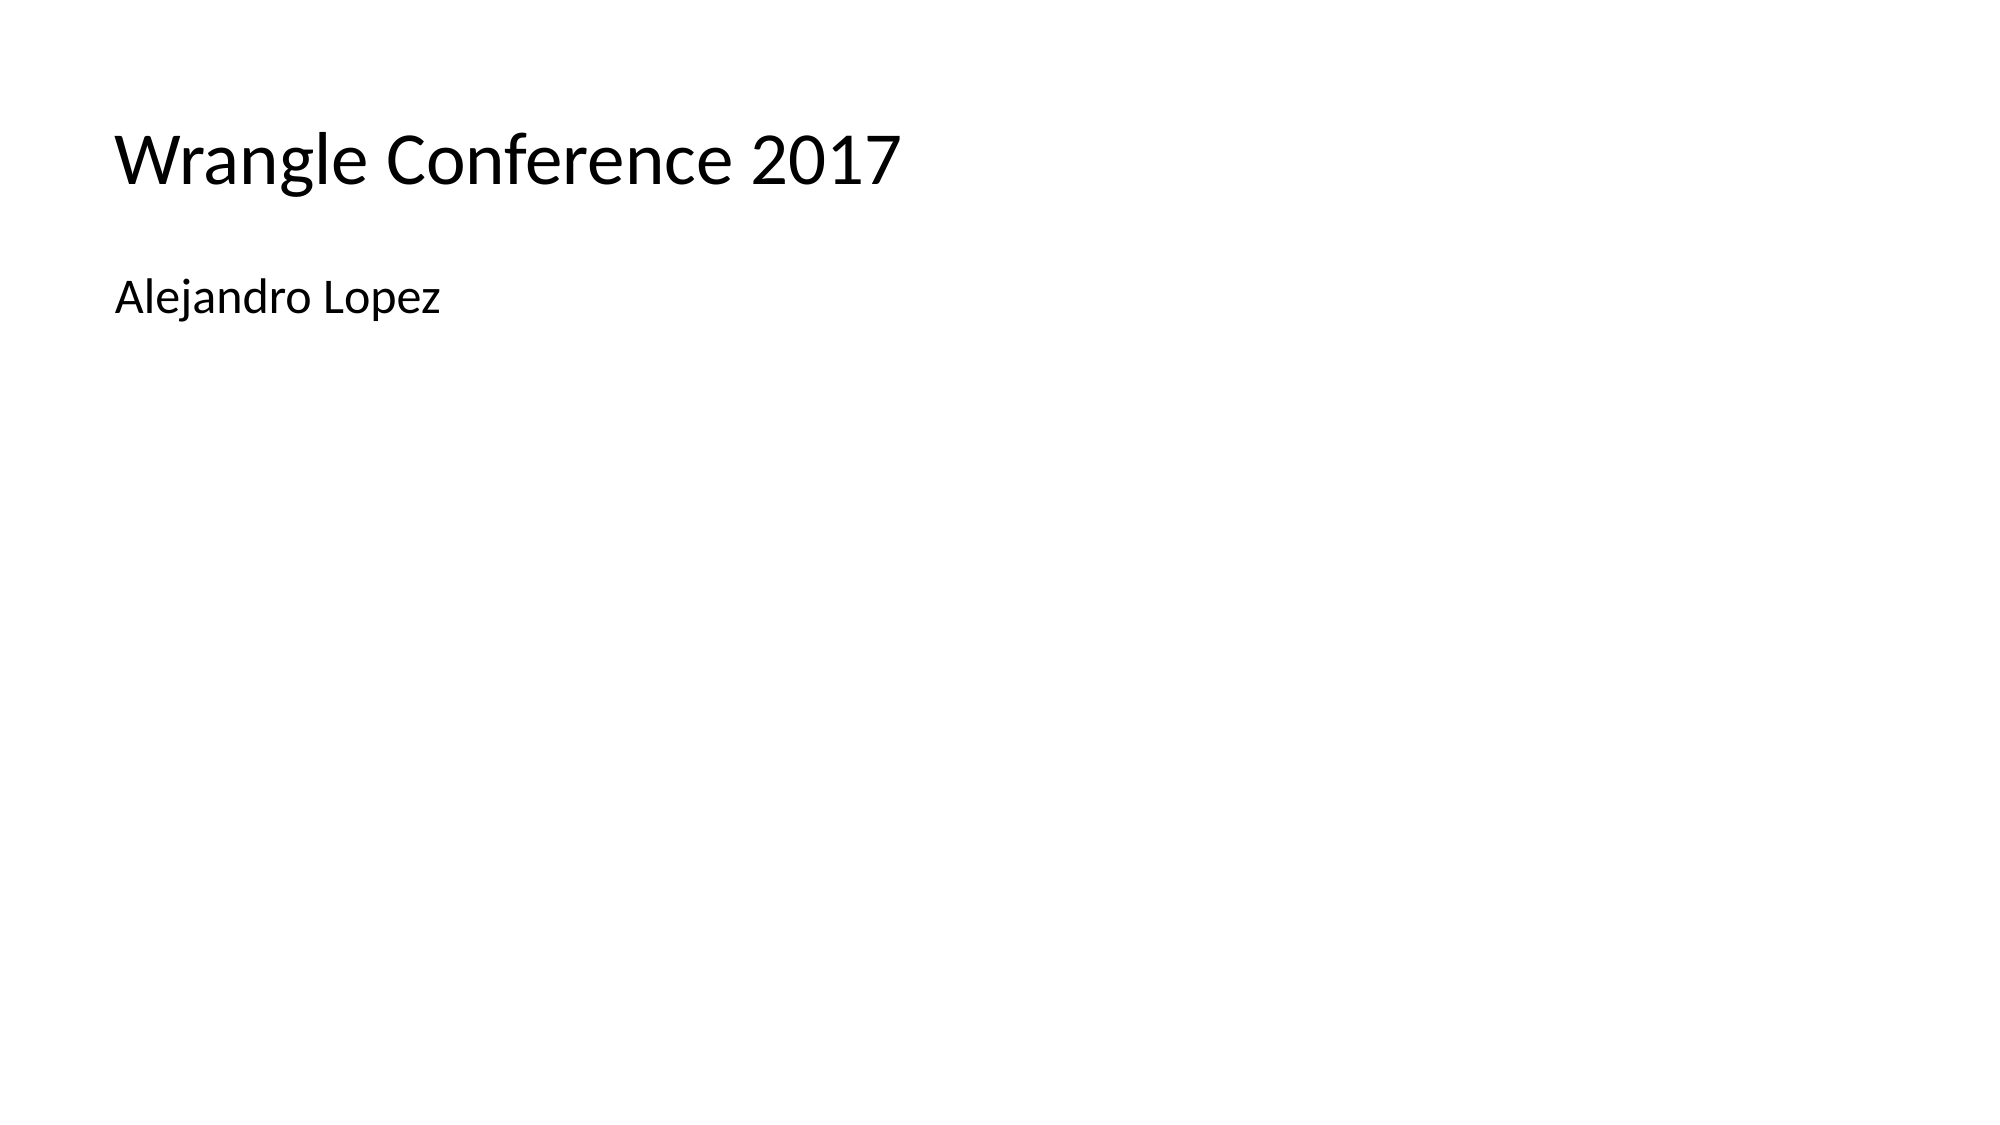

# Wrangle Conference 2017
Alejandro Lopez

2017-06